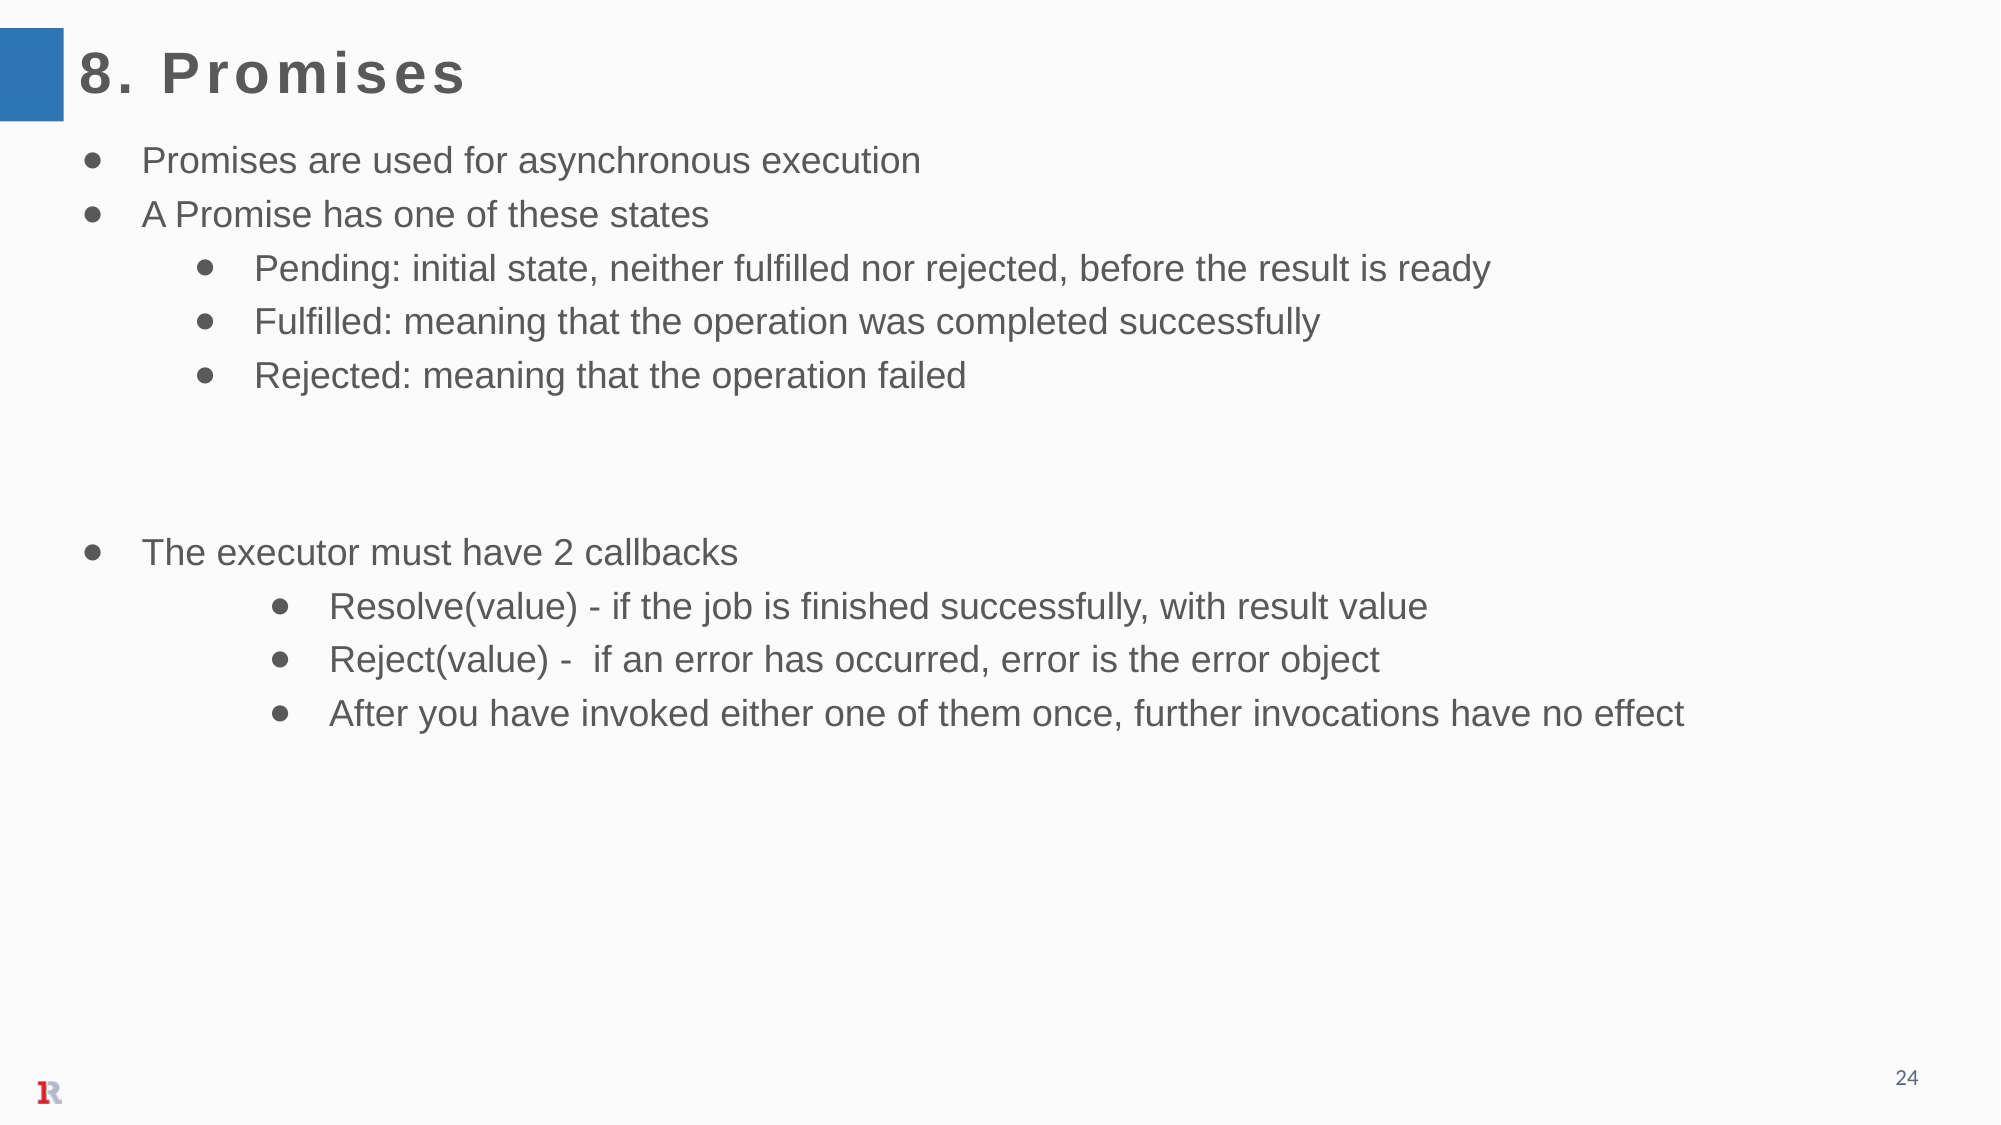

8. Promises
Promises are used for asynchronous execution
A Promise has one of these states
Pending: initial state, neither fulfilled nor rejected, before the result is ready
Fulfilled: meaning that the operation was completed successfully
Rejected: meaning that the operation failed

The executor must have 2 callbacks
Resolve(value) - if the job is finished successfully, with result value
Reject(value) -  if an error has occurred, error is the error object
After you have invoked either one of them once, further invocations have no effect